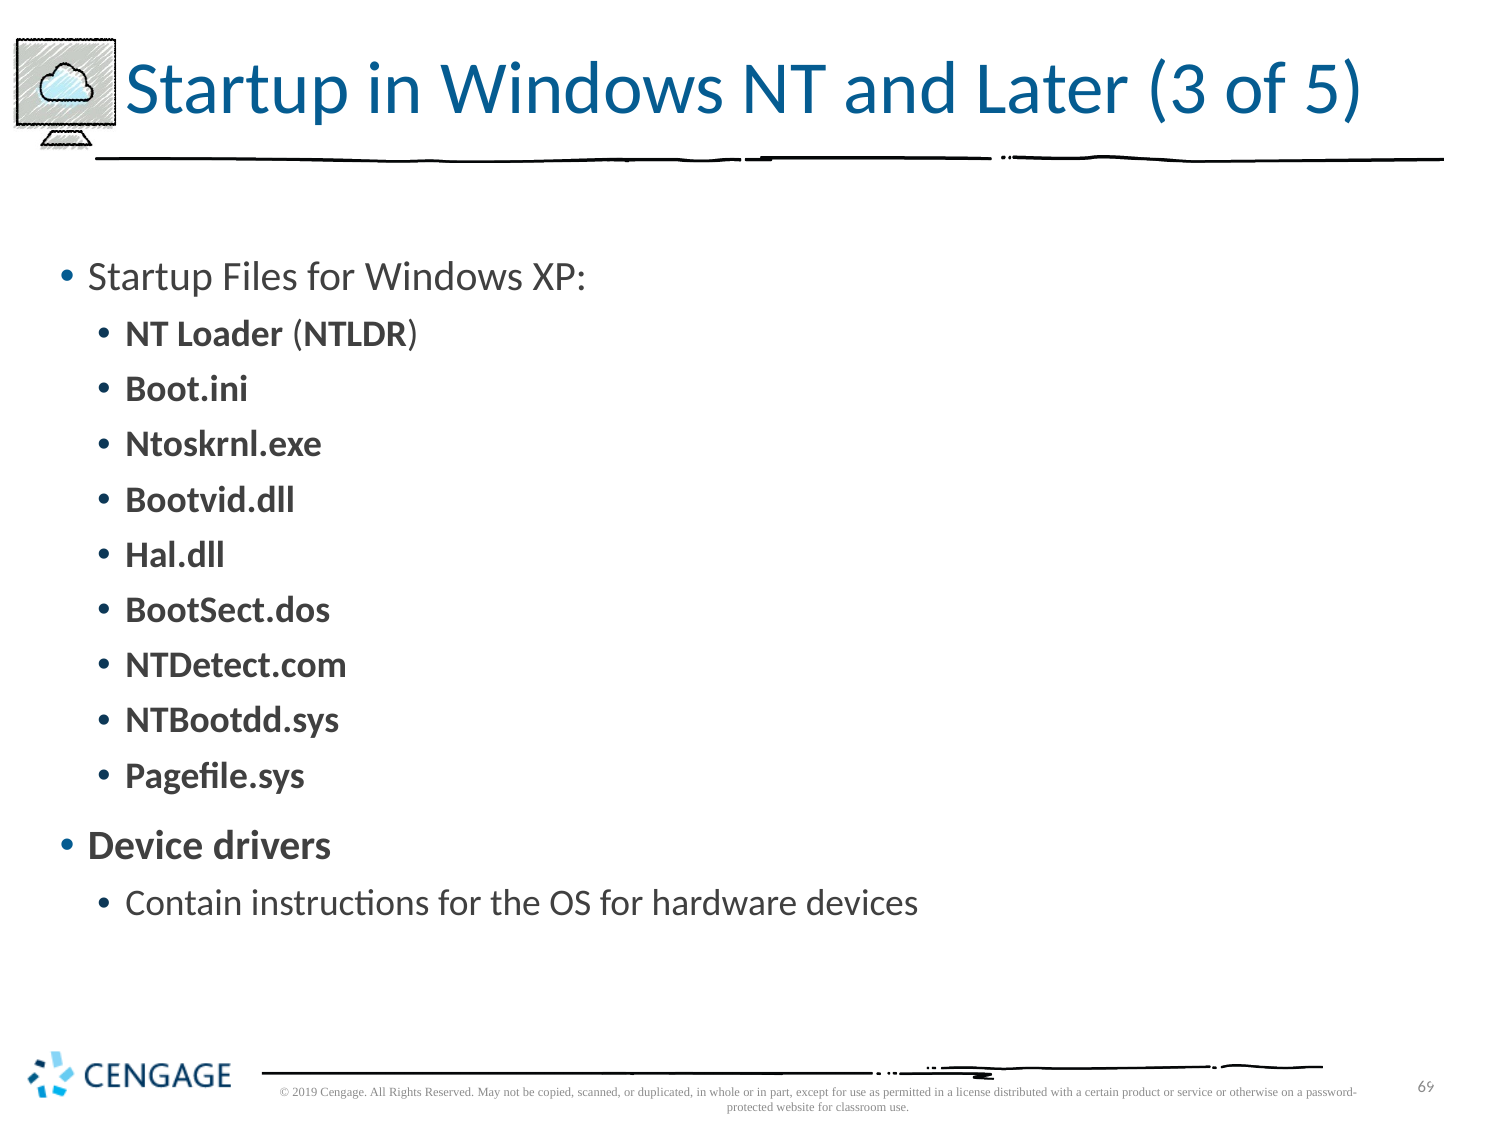

# Startup in Windows NT and Later (3 of 5)
Startup Files for Windows XP:
NT Loader (NTLDR)
Boot.ini
Ntoskrnl.exe
Bootvid.dll
Hal.dll
BootSect.dos
NTDetect.com
NTBootdd.sys
Pagefile.sys
Device drivers
Contain instructions for the OS for hardware devices
69
© 2019 Cengage. All Rights Reserved. May not be copied, scanned, or duplicated, in whole or in part, except for use as permitted in a license distributed with a certain product or service or otherwise on a password-protected website for classroom use.